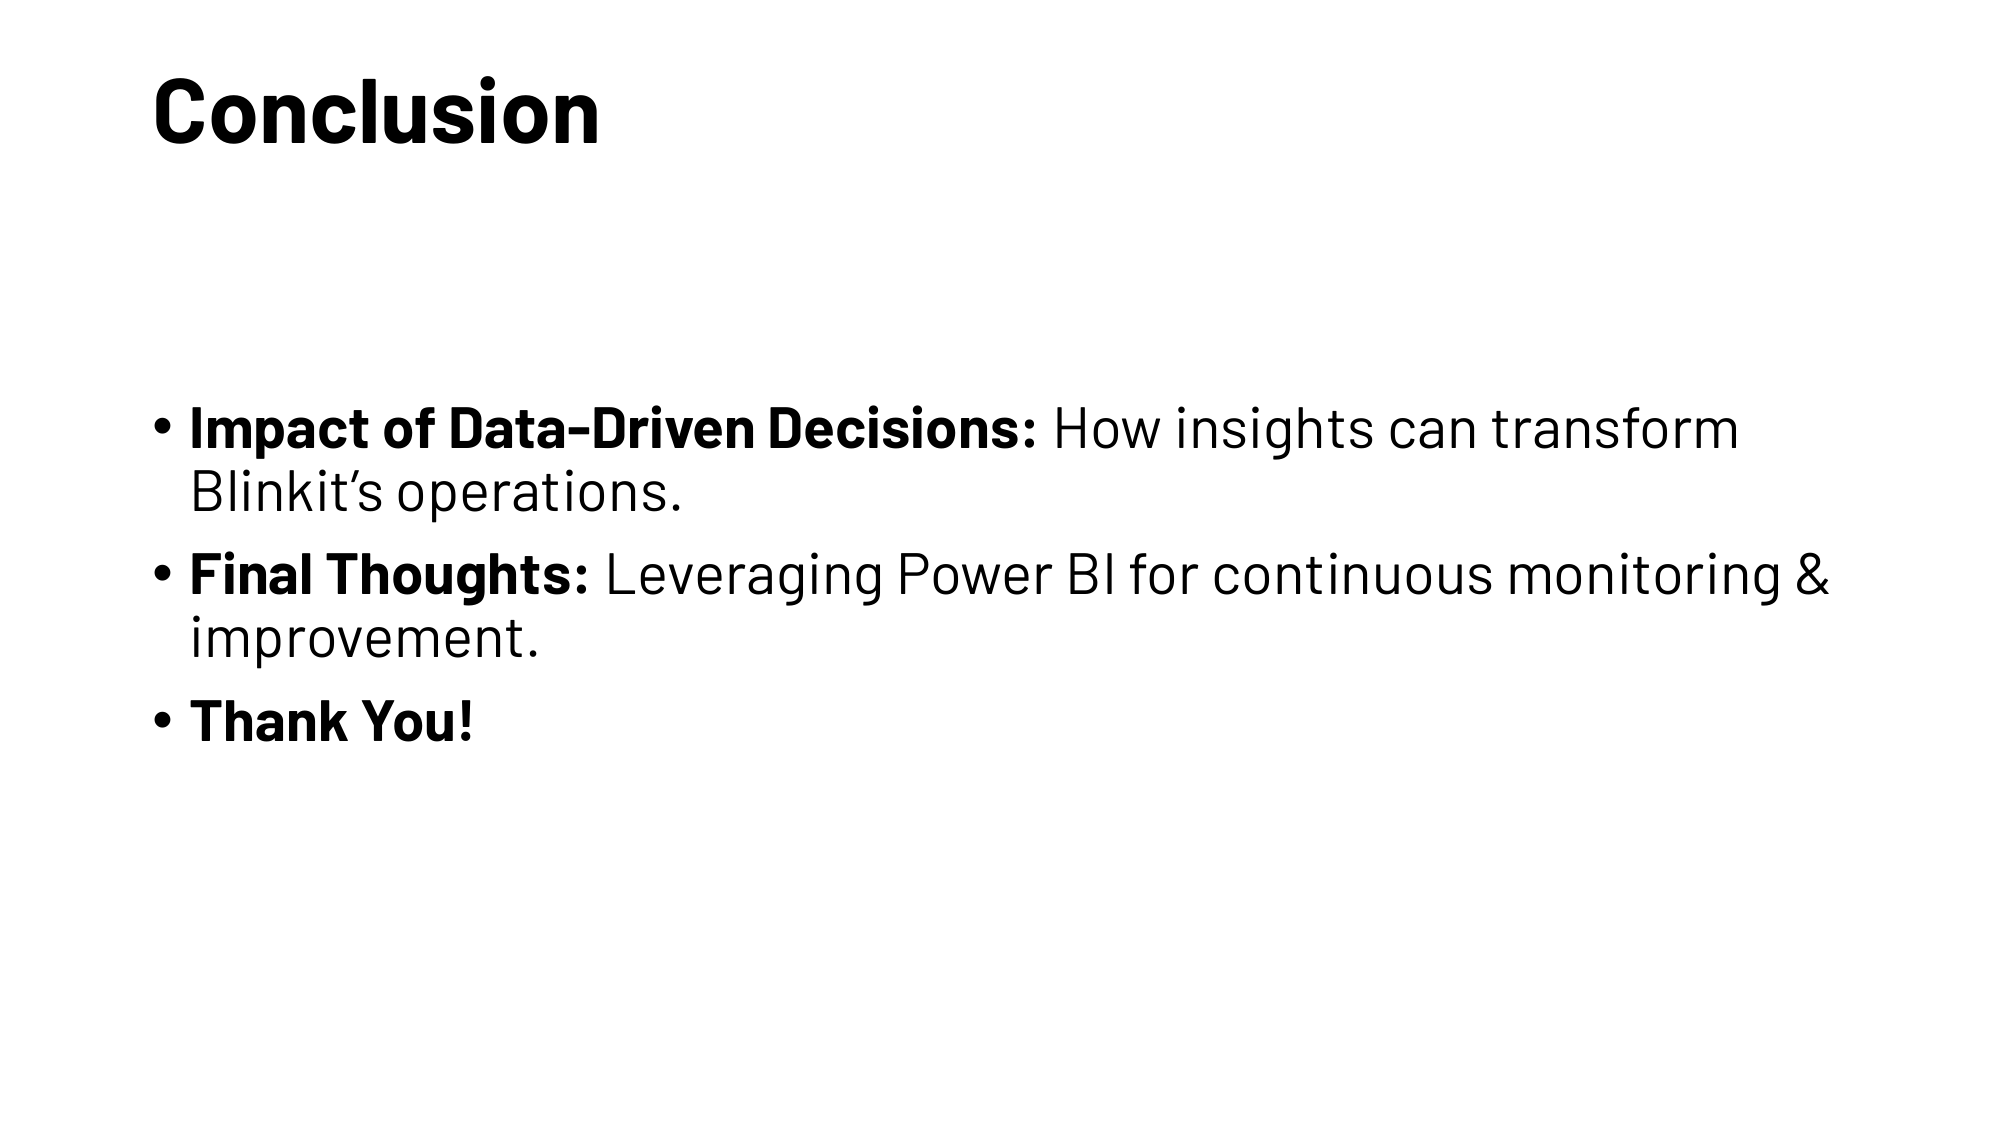

# Conclusion

Impact of Data-Driven Decisions: How insights can transform Blinkit’s operations.
Final Thoughts: Leveraging Power BI for continuous monitoring & improvement.
Thank You!